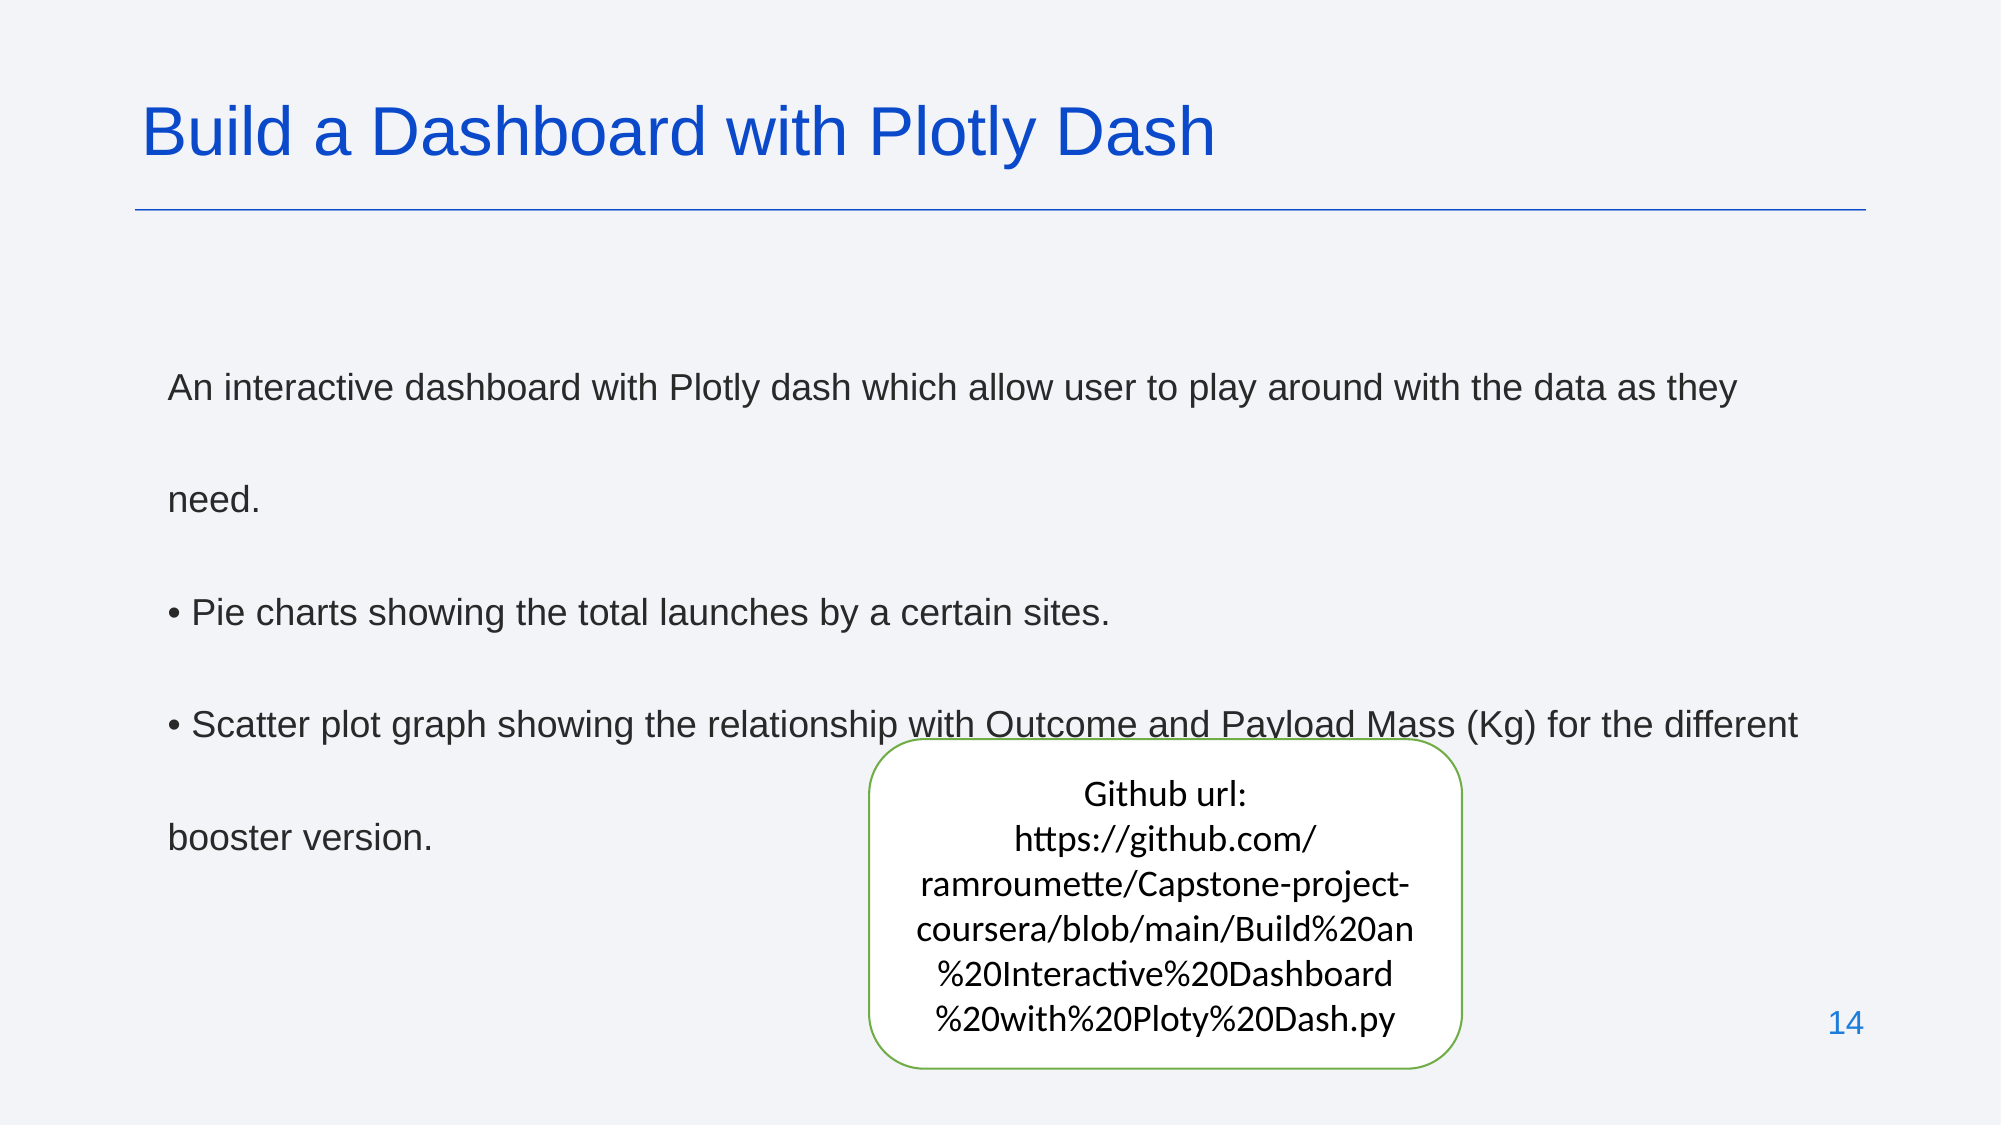

Build a Dashboard with Plotly Dash
An interactive dashboard with Plotly dash which allow user to play around with the data as they need.
• Pie charts showing the total launches by a certain sites.
• Scatter plot graph showing the relationship with Outcome and Payload Mass (Kg) for the different booster version.
Github url:
https://github.com/ramroumette/Capstone-project-coursera/blob/main/Build%20an%20Interactive%20Dashboard%20with%20Ploty%20Dash.py
14